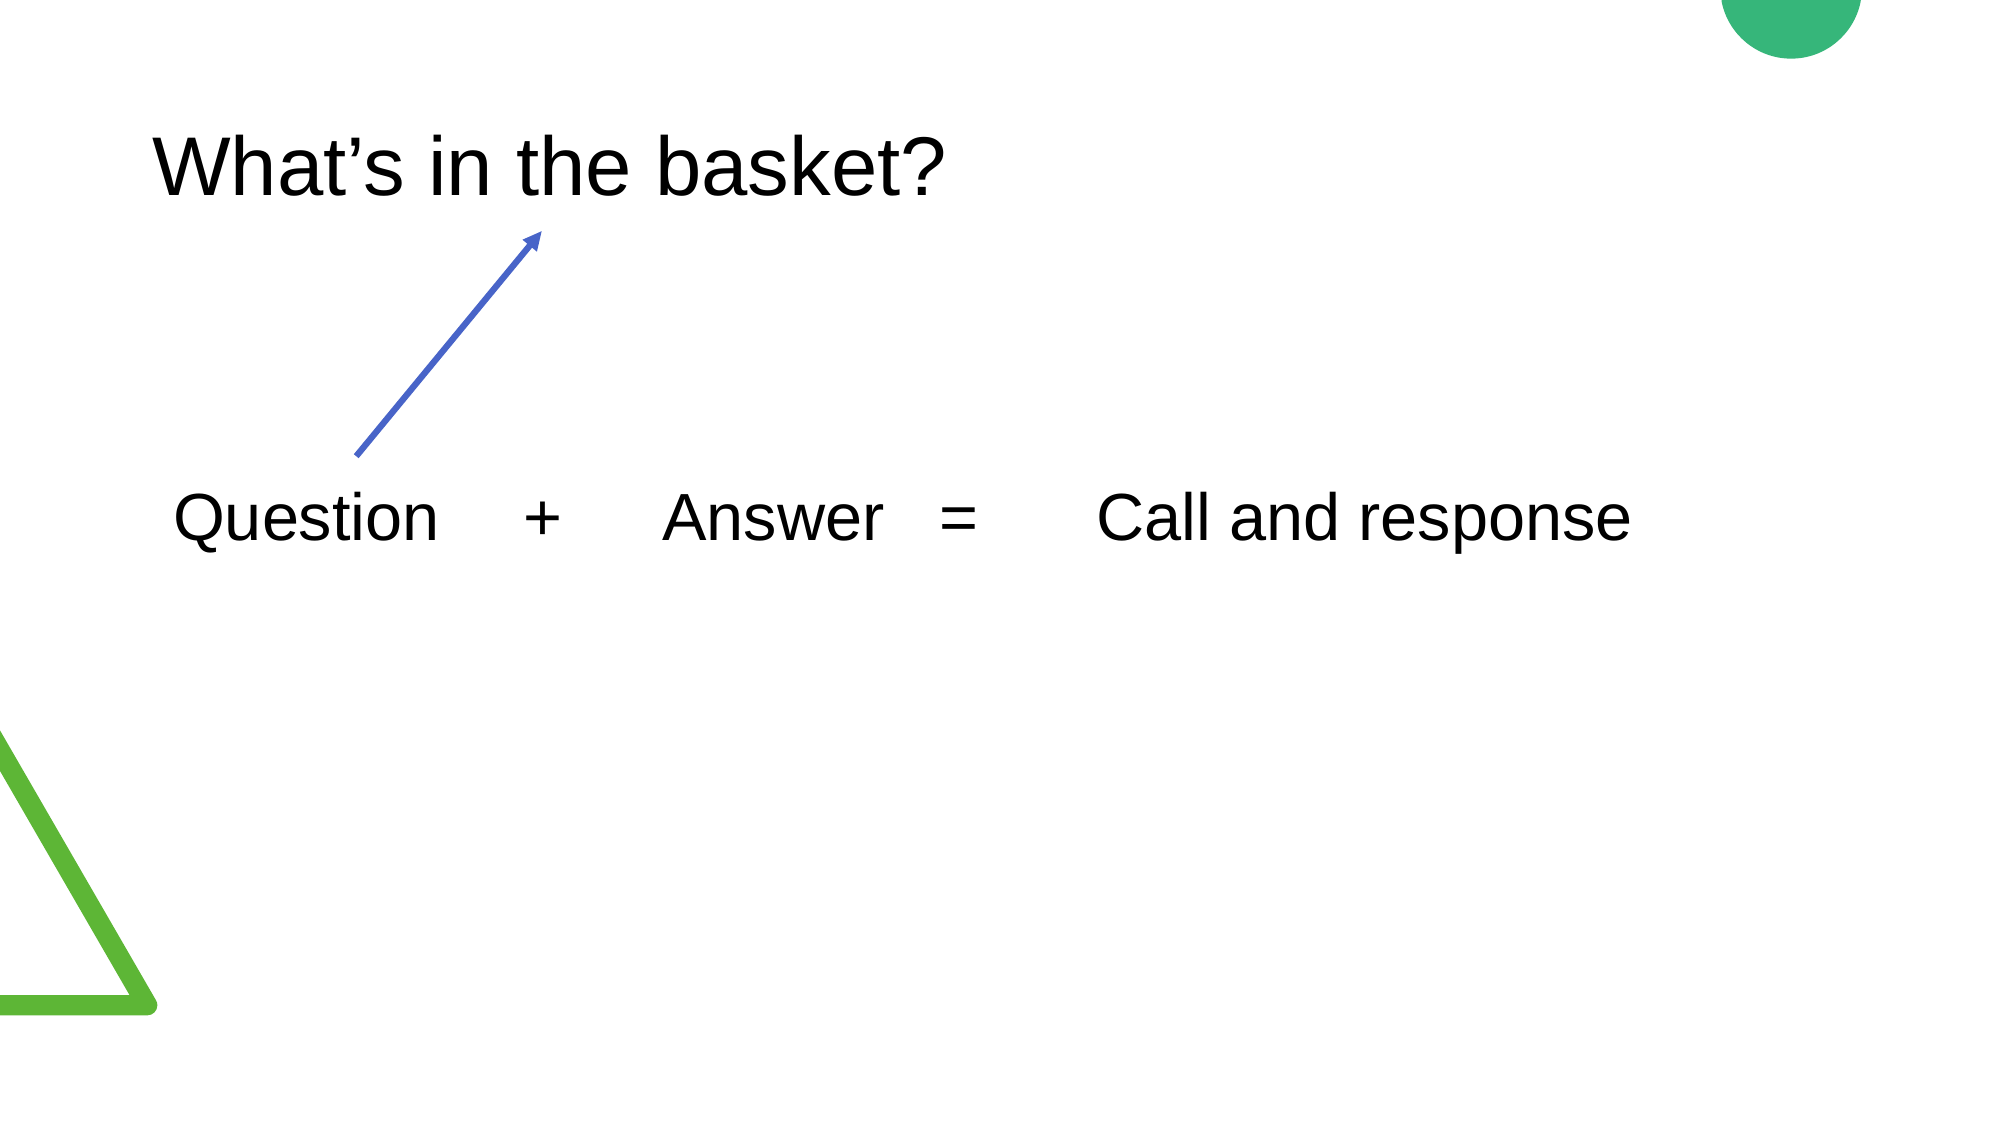

# What’s in the basket?
Question
+
Answer
=
Call and response